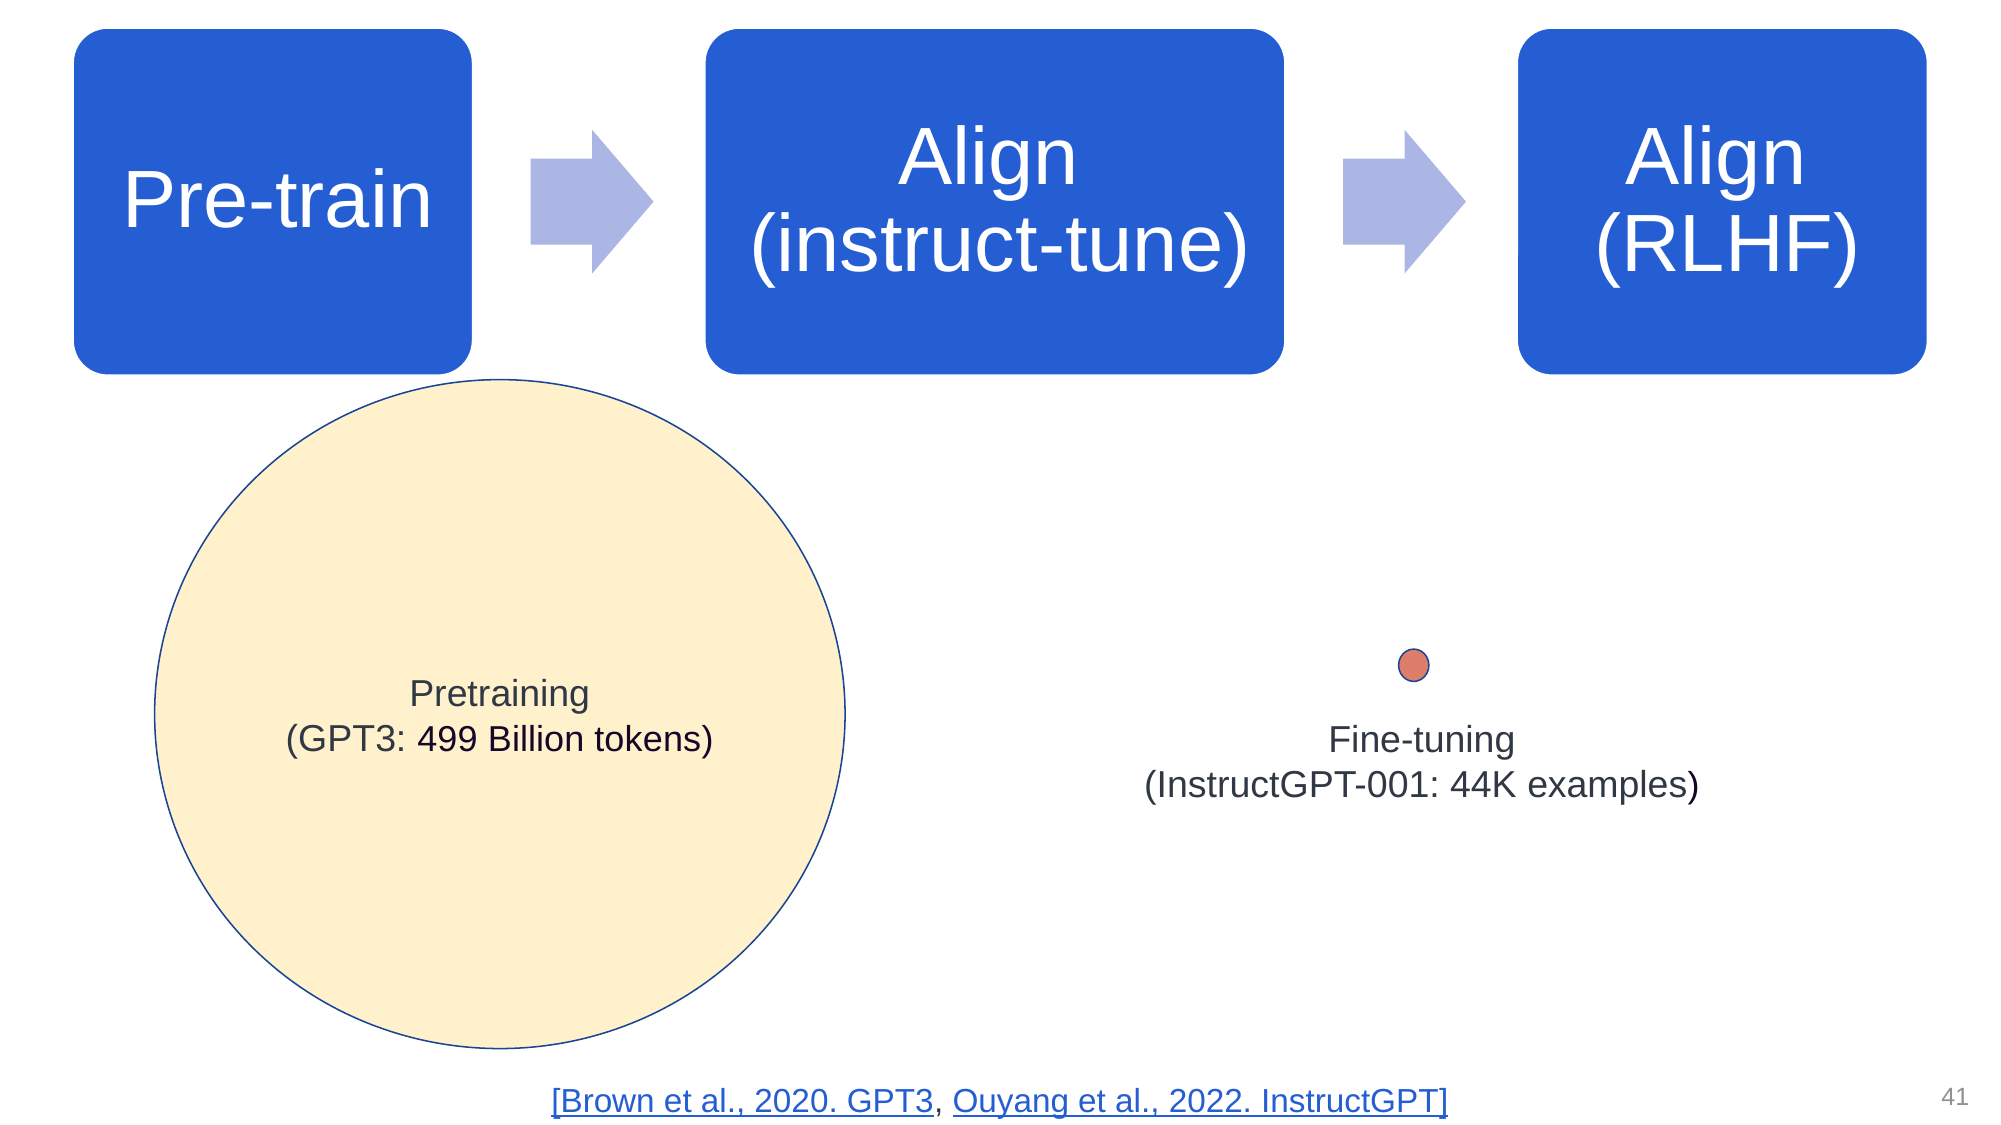

Pre-train

Align
(instruct-tune)

Align
(RLHF)
Pretraining
(GPT3: 499 Billion tokens)

Fine-tuning
(InstructGPT-001: 44K examples)

[Brown et al., 2020. GPT3, Ouyang et al., 2022. InstructGPT]
41